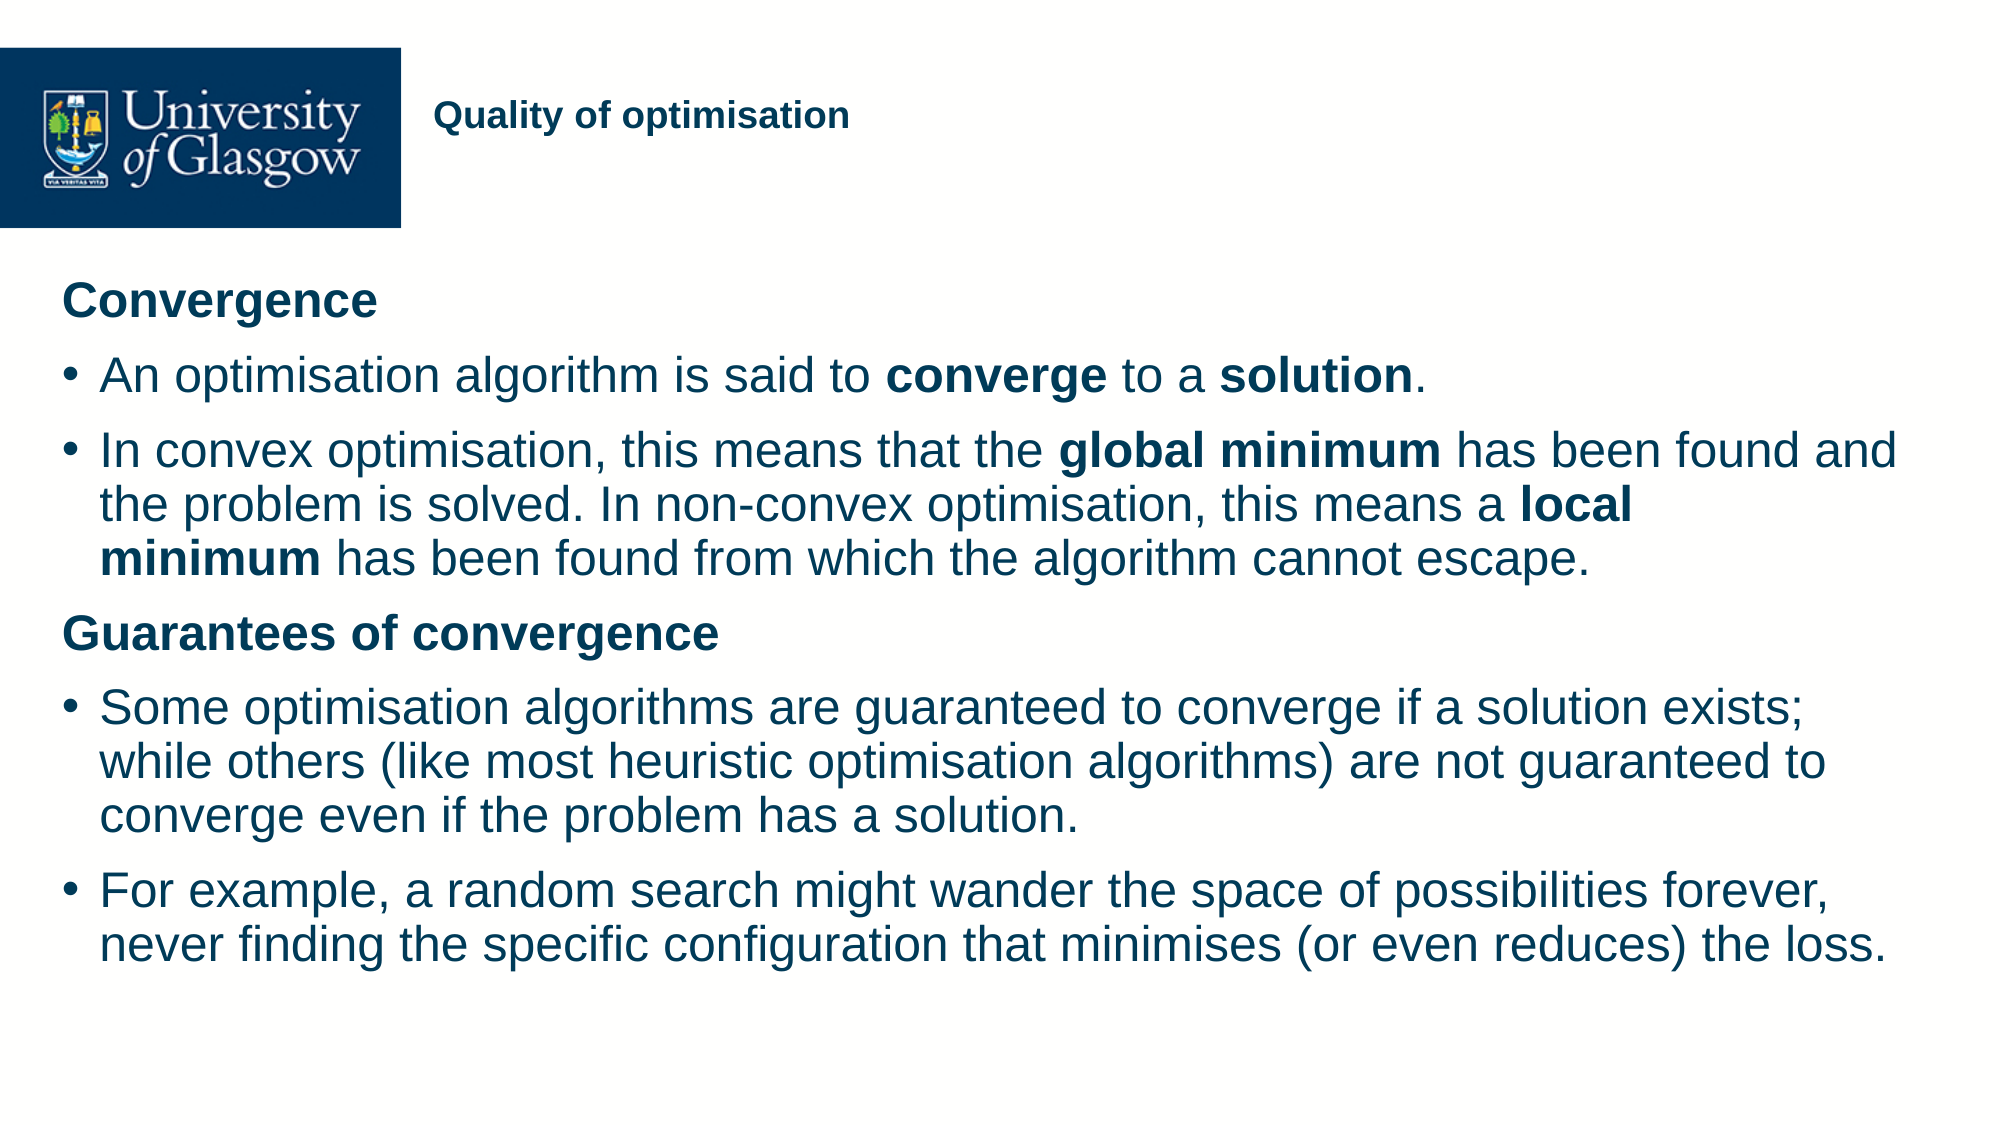

# Quality of optimisation
Convergence
An optimisation algorithm is said to converge to a solution.
In convex optimisation, this means that the global minimum has been found and the problem is solved. In non-convex optimisation, this means a local minimum has been found from which the algorithm cannot escape.
Guarantees of convergence
Some optimisation algorithms are guaranteed to converge if a solution exists; while others (like most heuristic optimisation algorithms) are not guaranteed to converge even if the problem has a solution.
For example, a random search might wander the space of possibilities forever, never finding the specific configuration that minimises (or even reduces) the loss.